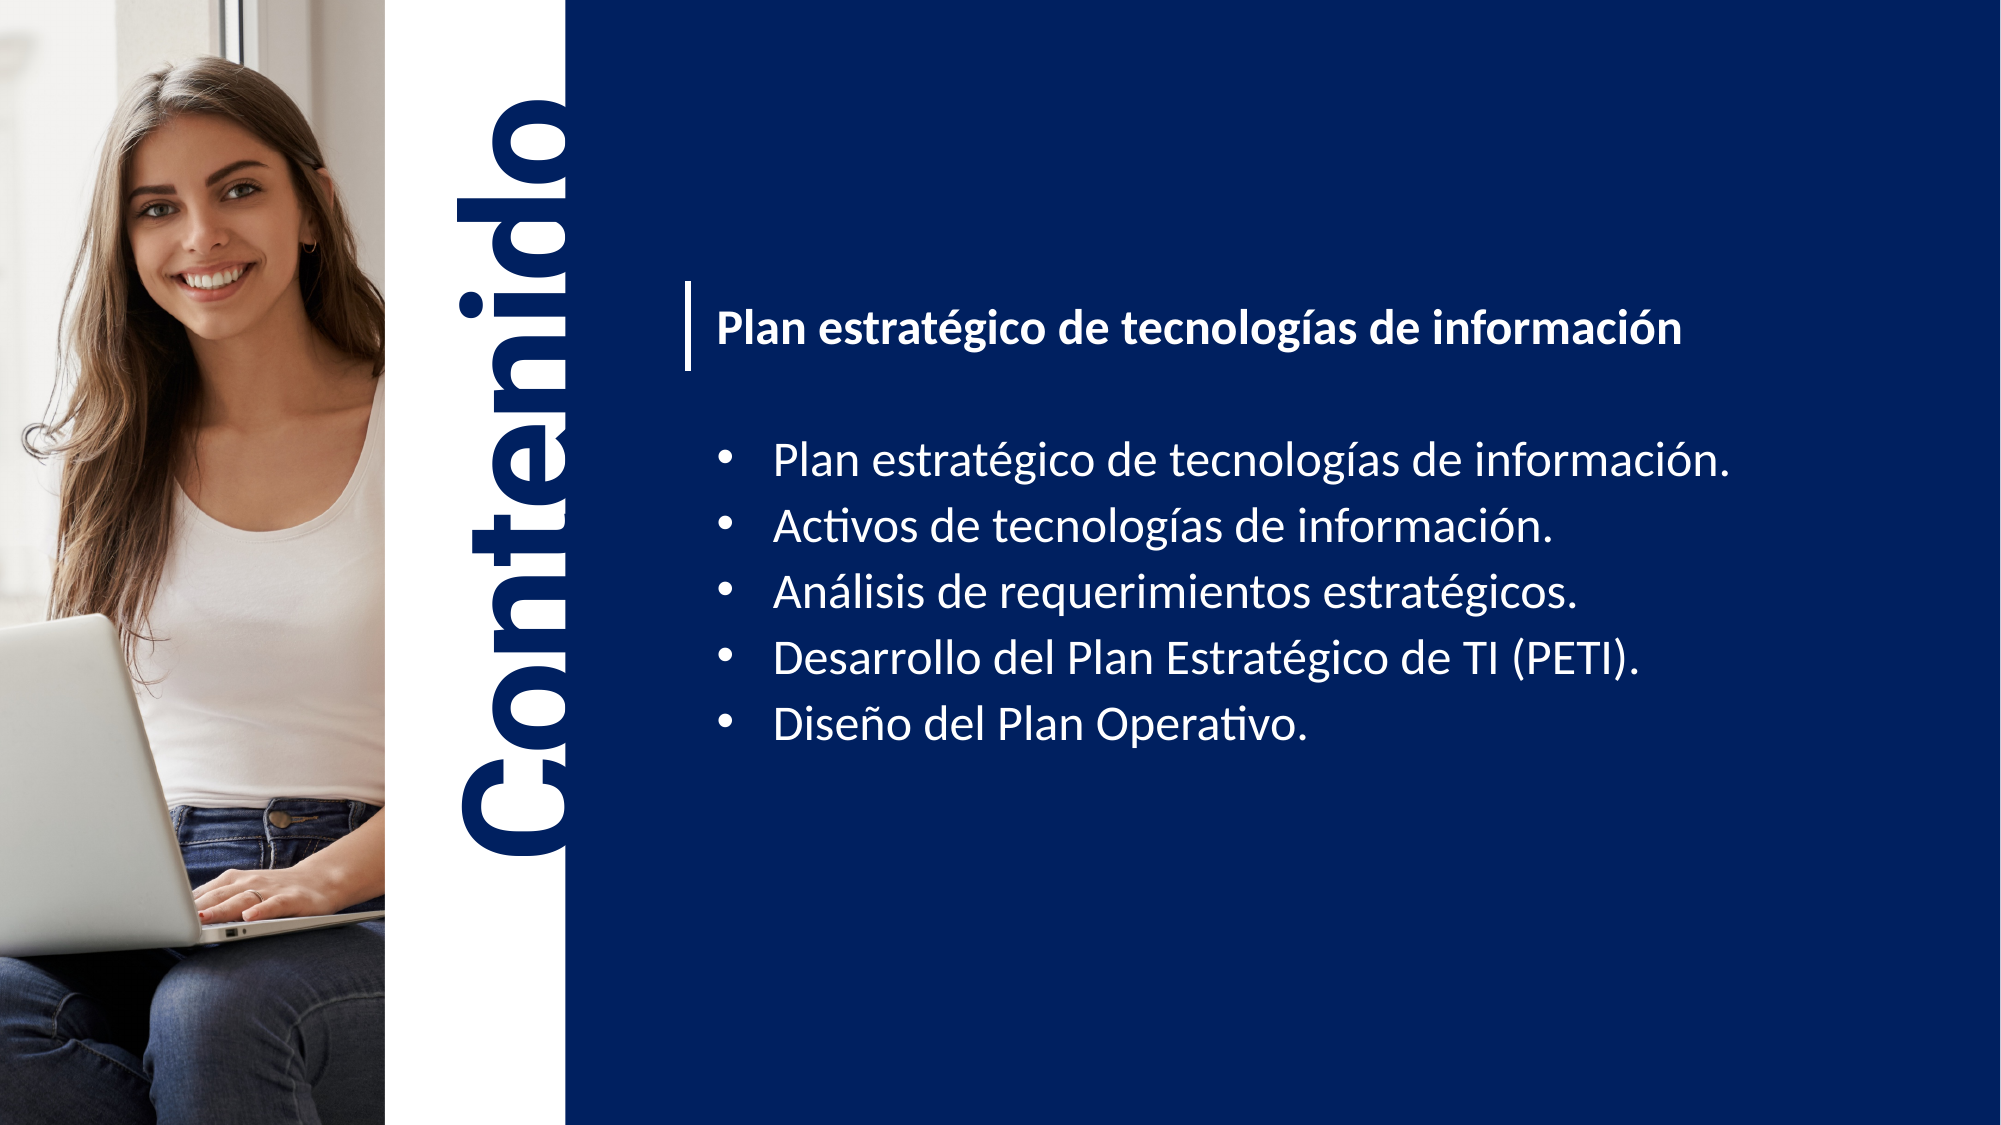

Plan estratégico de tecnologías de información

Plan estratégico de tecnologías de información.
Activos de tecnologías de información.
Análisis de requerimientos estratégicos.
Desarrollo del Plan Estratégico de TI (PETI).
Diseño del Plan Operativo.